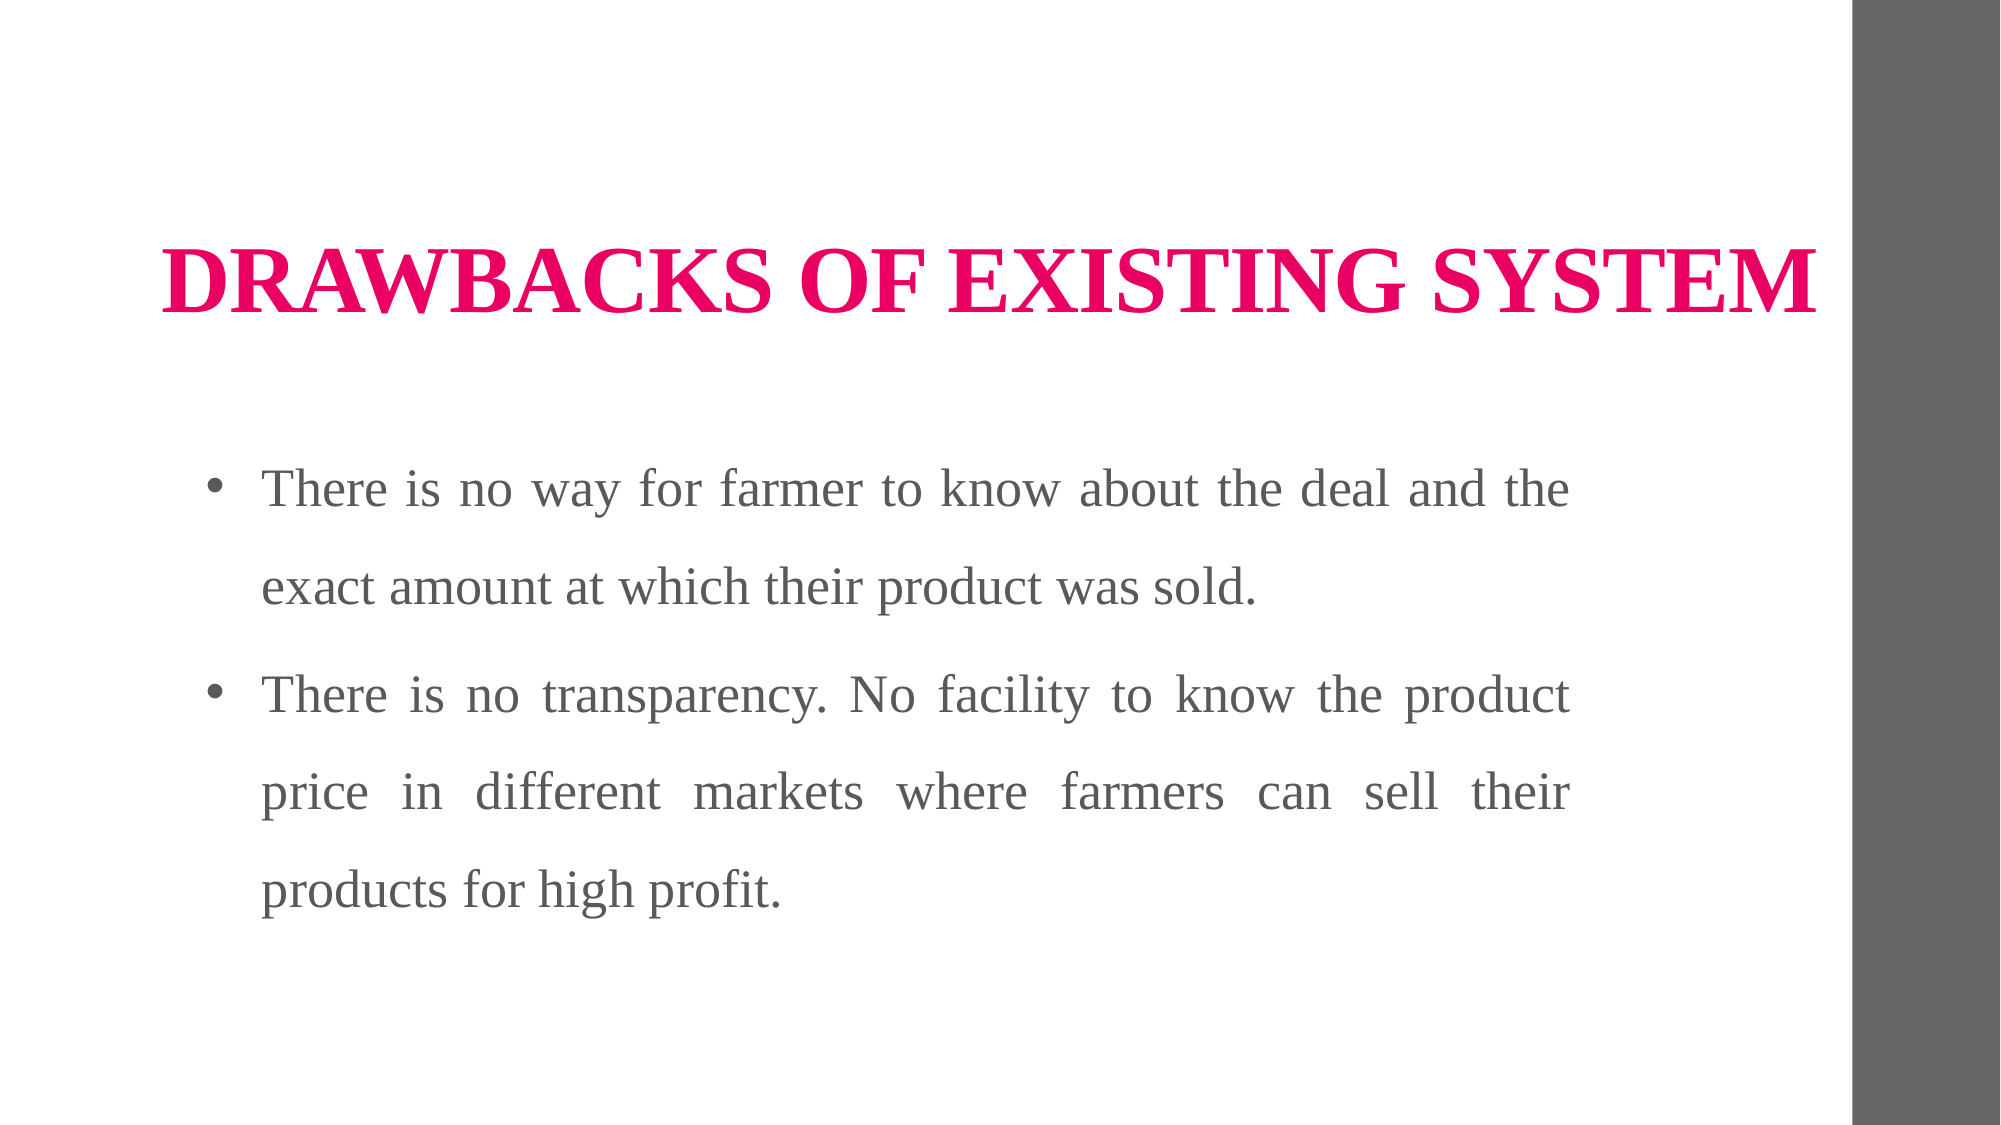

# DRAWBACKS OF EXISTING SYSTEM
There is no way for farmer to know about the deal and the exact amount at which their product was sold.
There is no transparency. No facility to know the product price in different markets where farmers can sell their products for high profit.